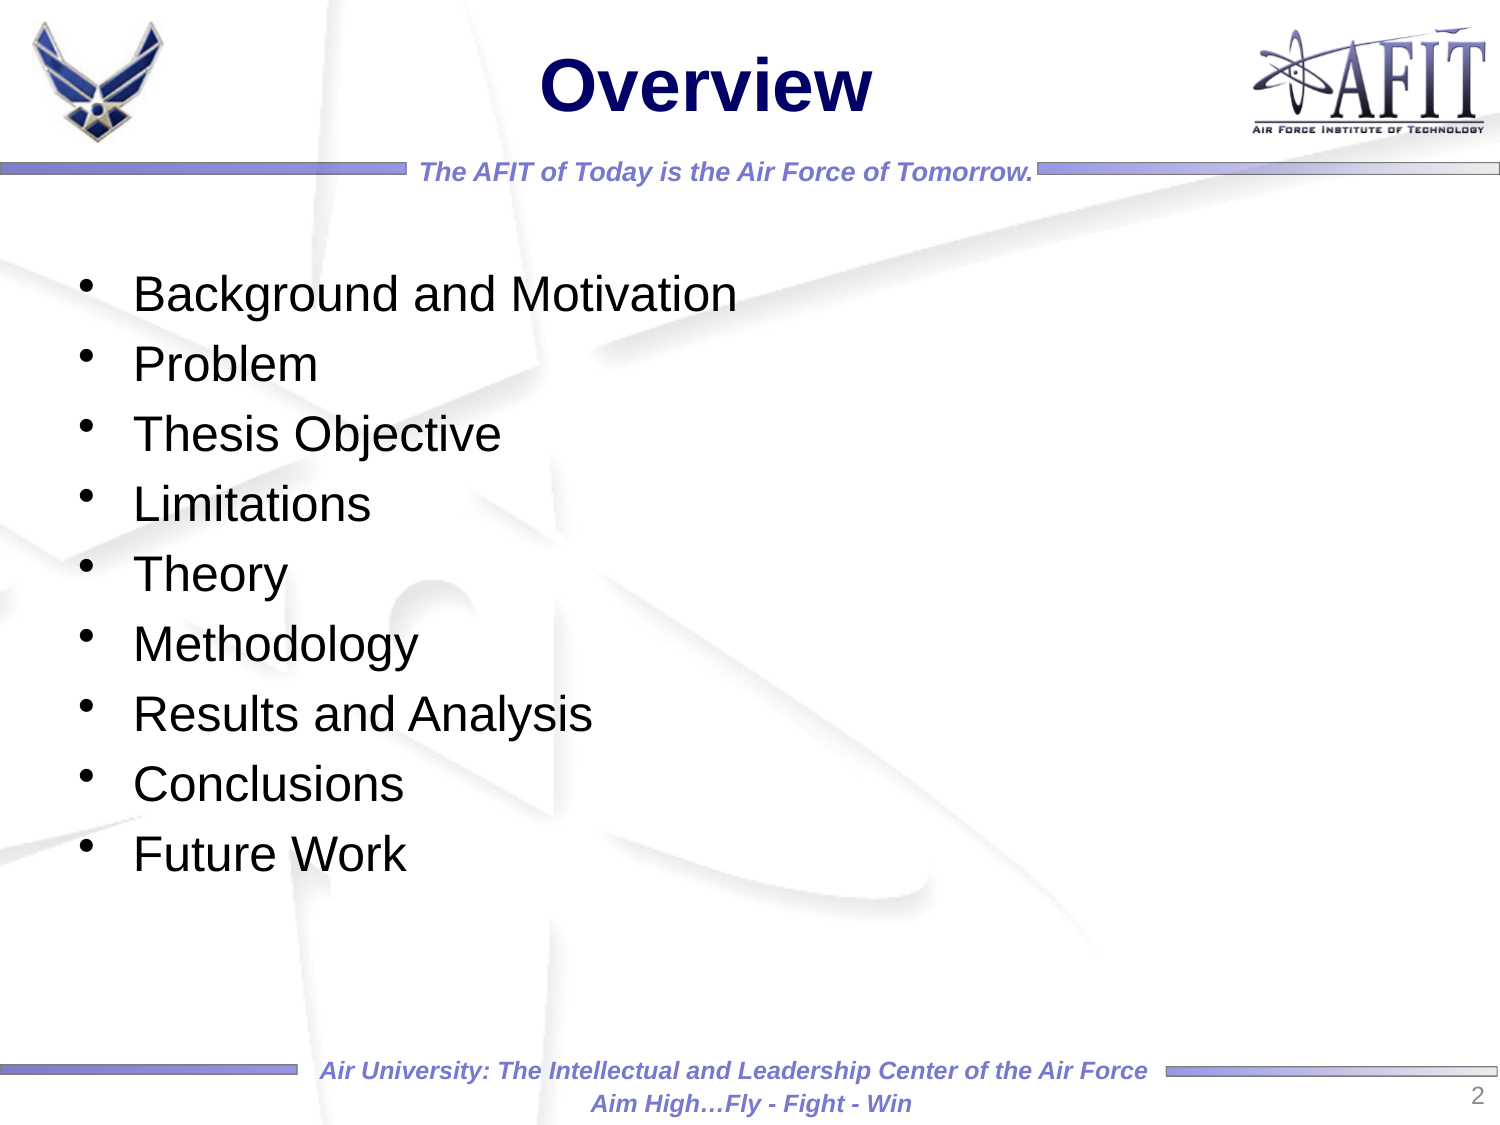

# Overview
Background and Motivation
Problem
Thesis Objective
Limitations
Theory
Methodology
Results and Analysis
Conclusions
Future Work
2